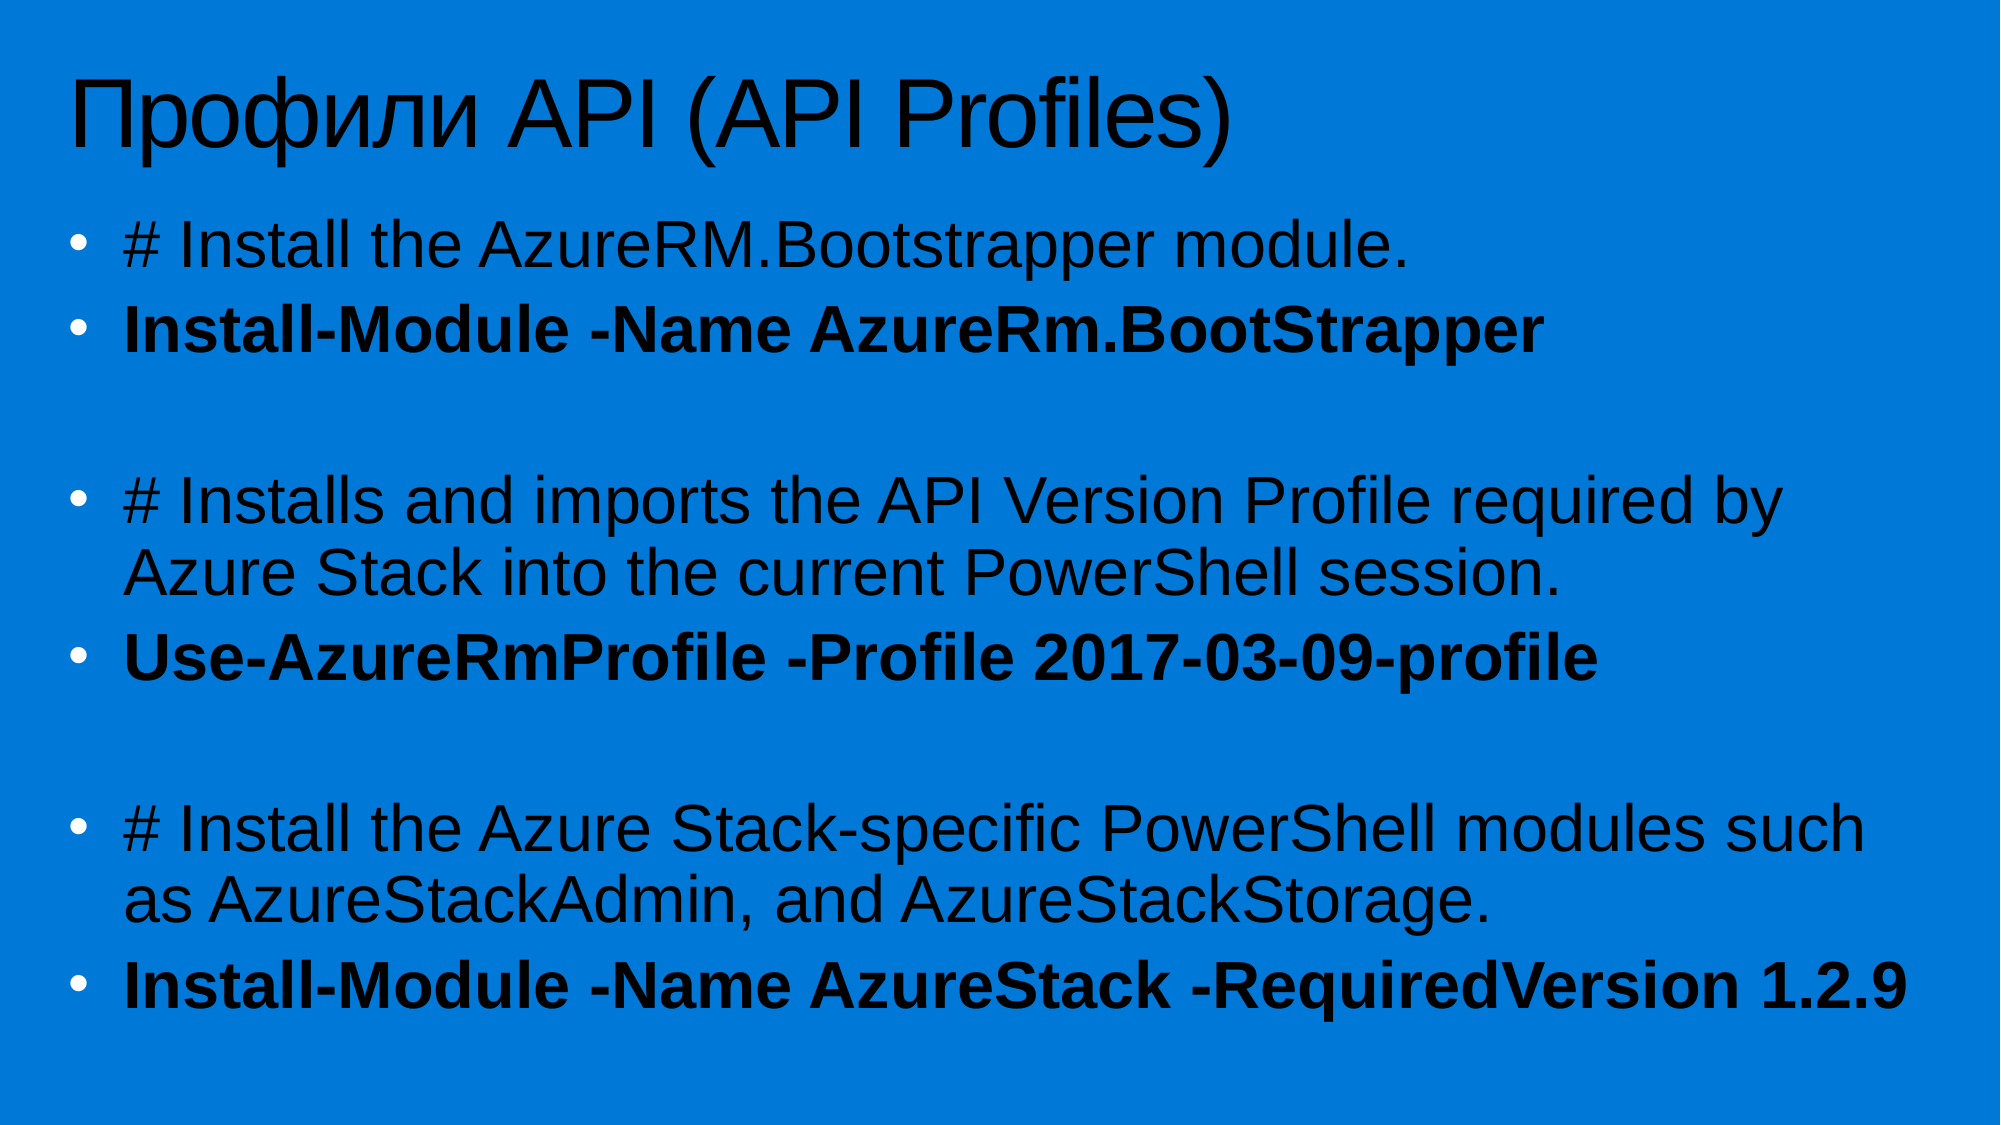

# Профили API (API Profiles)
# Install the AzureRM.Bootstrapper module.
Install-Module -Name AzureRm.BootStrapper

# Installs and imports the API Version Profile required by Azure Stack into the current PowerShell session.
Use-AzureRmProfile -Profile 2017-03-09-profile

# Install the Azure Stack-specific PowerShell modules such as AzureStackAdmin, and AzureStackStorage.
Install-Module -Name AzureStack -RequiredVersion 1.2.9